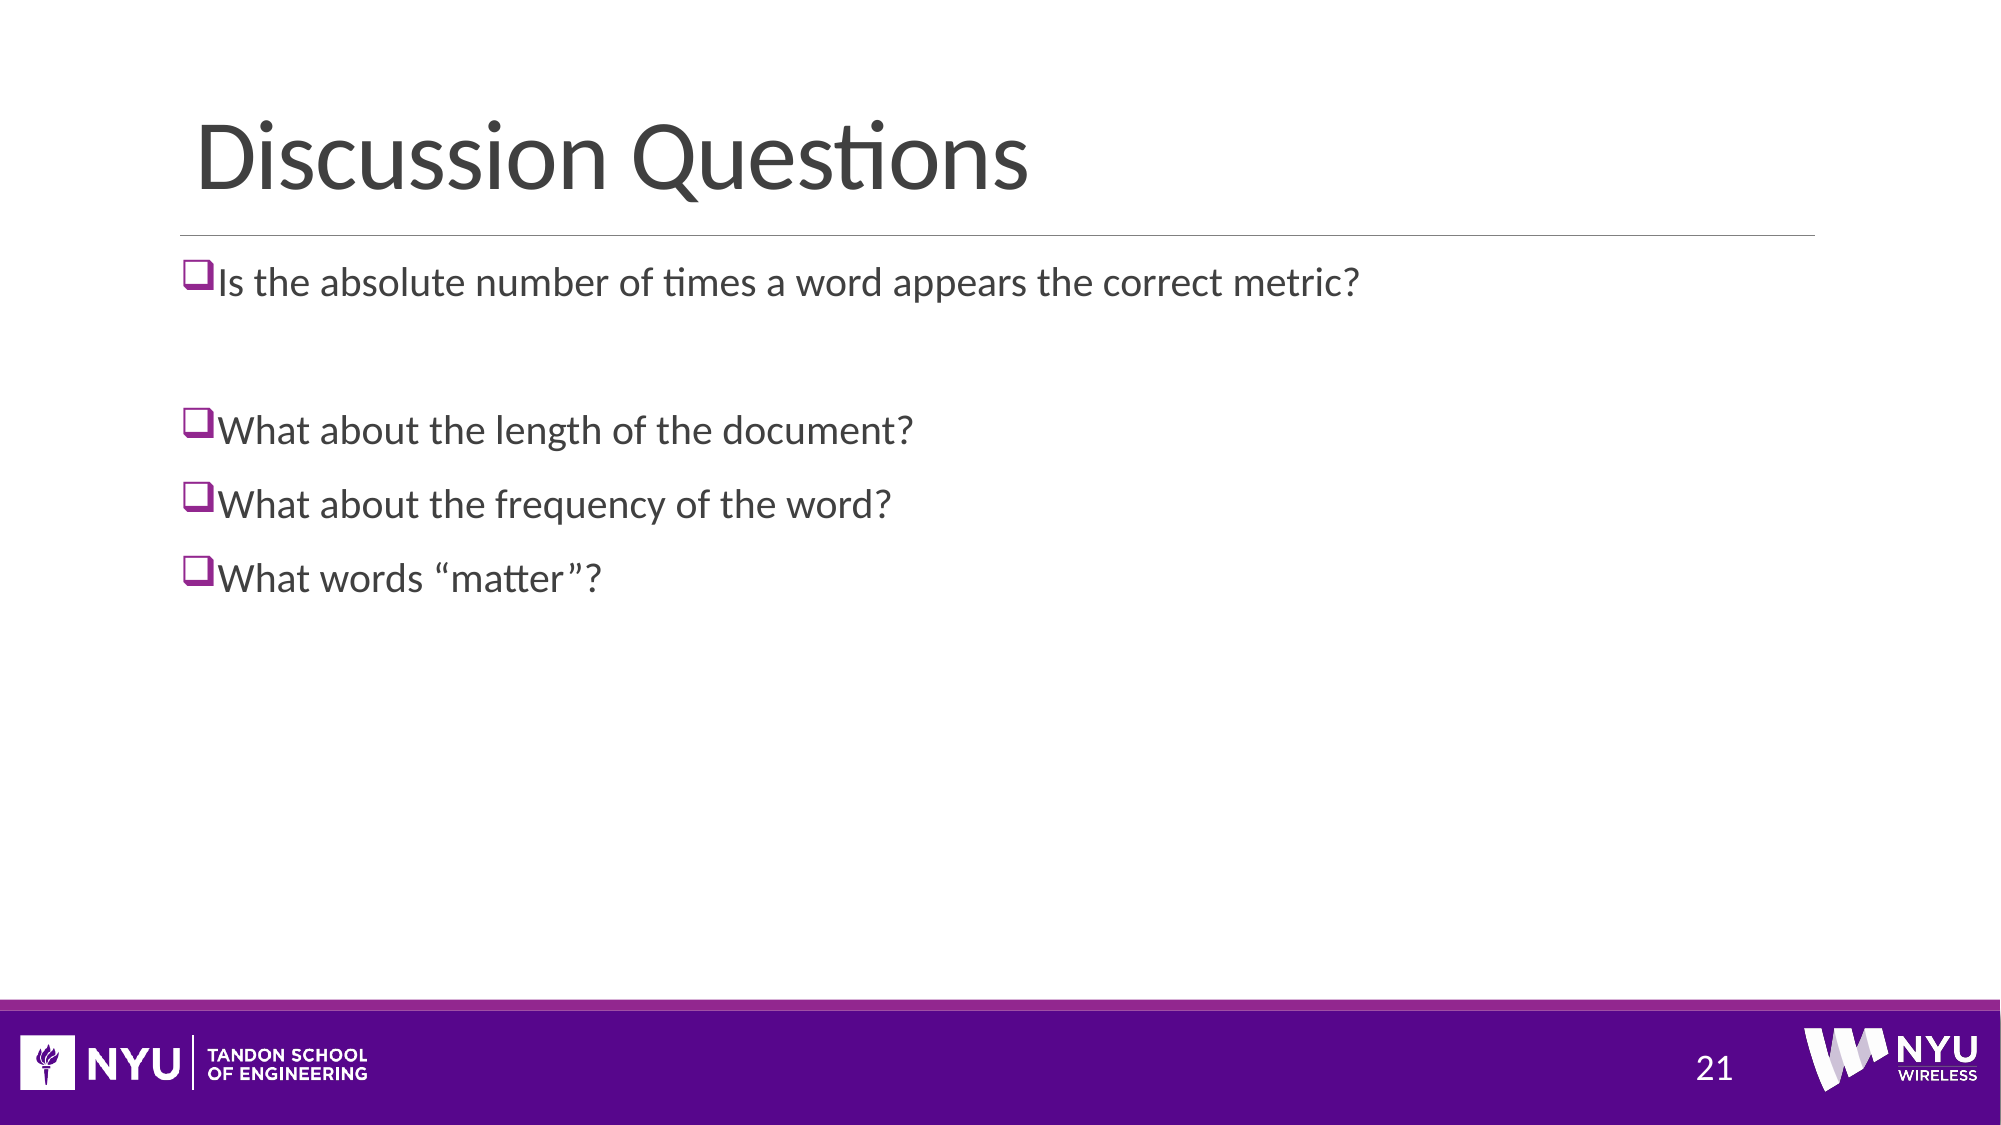

# Discussion Questions
Is the absolute number of times a word appears the correct metric?

What about the length of the document?
What about the frequency of the word?
What words “matter”?
21